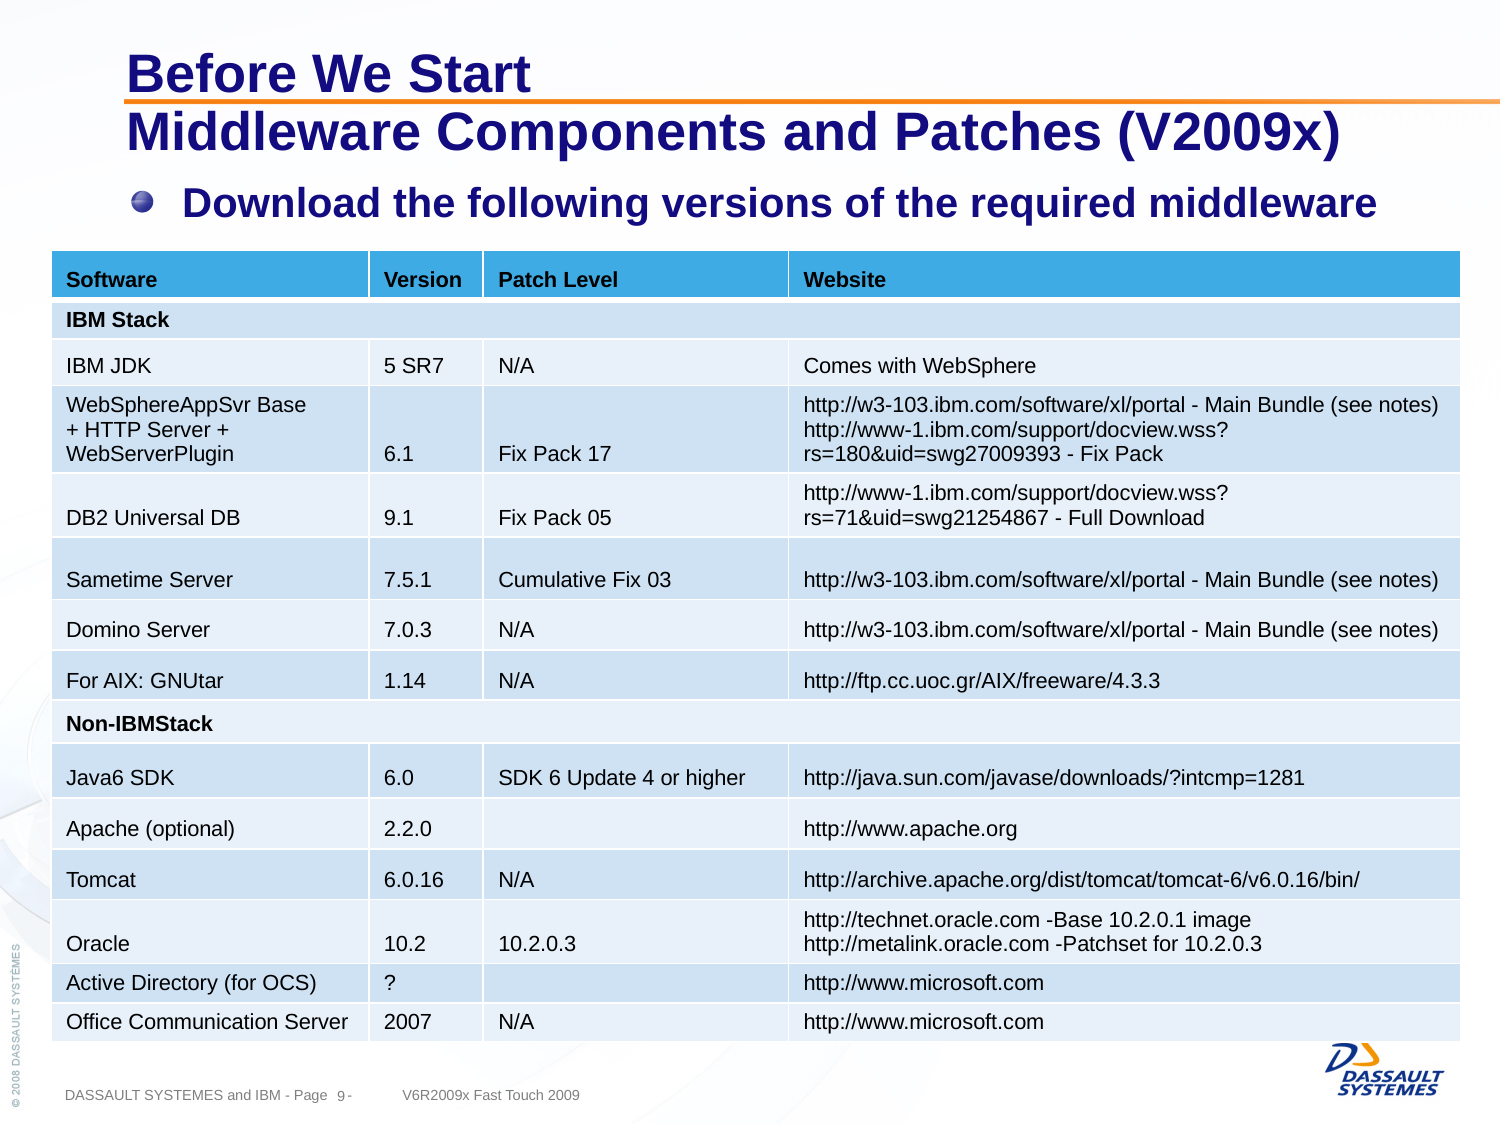

# Before We Start Middleware Components and Patches (V2009x)
Download the following versions of the required middleware
| Software | Version | Patch Level | Website |
| --- | --- | --- | --- |
| IBM Stack |  |  |  |
| IBM JDK | 5 SR7 | N/A | Comes with WebSphere |
| WebSphereAppSvr Base + HTTP Server + WebServerPlugin | 6.1 | Fix Pack 17 | http://w3-103.ibm.com/software/xl/portal - Main Bundle (see notes) http://www-1.ibm.com/support/docview.wss?rs=180&uid=swg27009393 - Fix Pack |
| DB2 Universal DB | 9.1 | Fix Pack 05 | http://www-1.ibm.com/support/docview.wss?rs=71&uid=swg21254867 - Full Download |
| Sametime Server | 7.5.1 | Cumulative Fix 03 | http://w3-103.ibm.com/software/xl/portal - Main Bundle (see notes) |
| Domino Server | 7.0.3 | N/A | http://w3-103.ibm.com/software/xl/portal - Main Bundle (see notes) |
| For AIX: GNUtar | 1.14 | N/A | http://ftp.cc.uoc.gr/AIX/freeware/4.3.3 |
| Non-IBMStack |  |  |  |
| Java6 SDK | 6.0 | SDK 6 Update 4 or higher | http://java.sun.com/javase/downloads/?intcmp=1281 |
| Apache (optional) | 2.2.0 |  | http://www.apache.org |
| Tomcat | 6.0.16 | N/A | http://archive.apache.org/dist/tomcat/tomcat-6/v6.0.16/bin/ |
| Oracle | 10.2 | 10.2.0.3 | http://technet.oracle.com -Base 10.2.0.1 image http://metalink.oracle.com -Patchset for 10.2.0.3 |
| Active Directory (for OCS) | ? |  | http://www.microsoft.com |
| Office Communication Server | 2007 | N/A | http://www.microsoft.com |